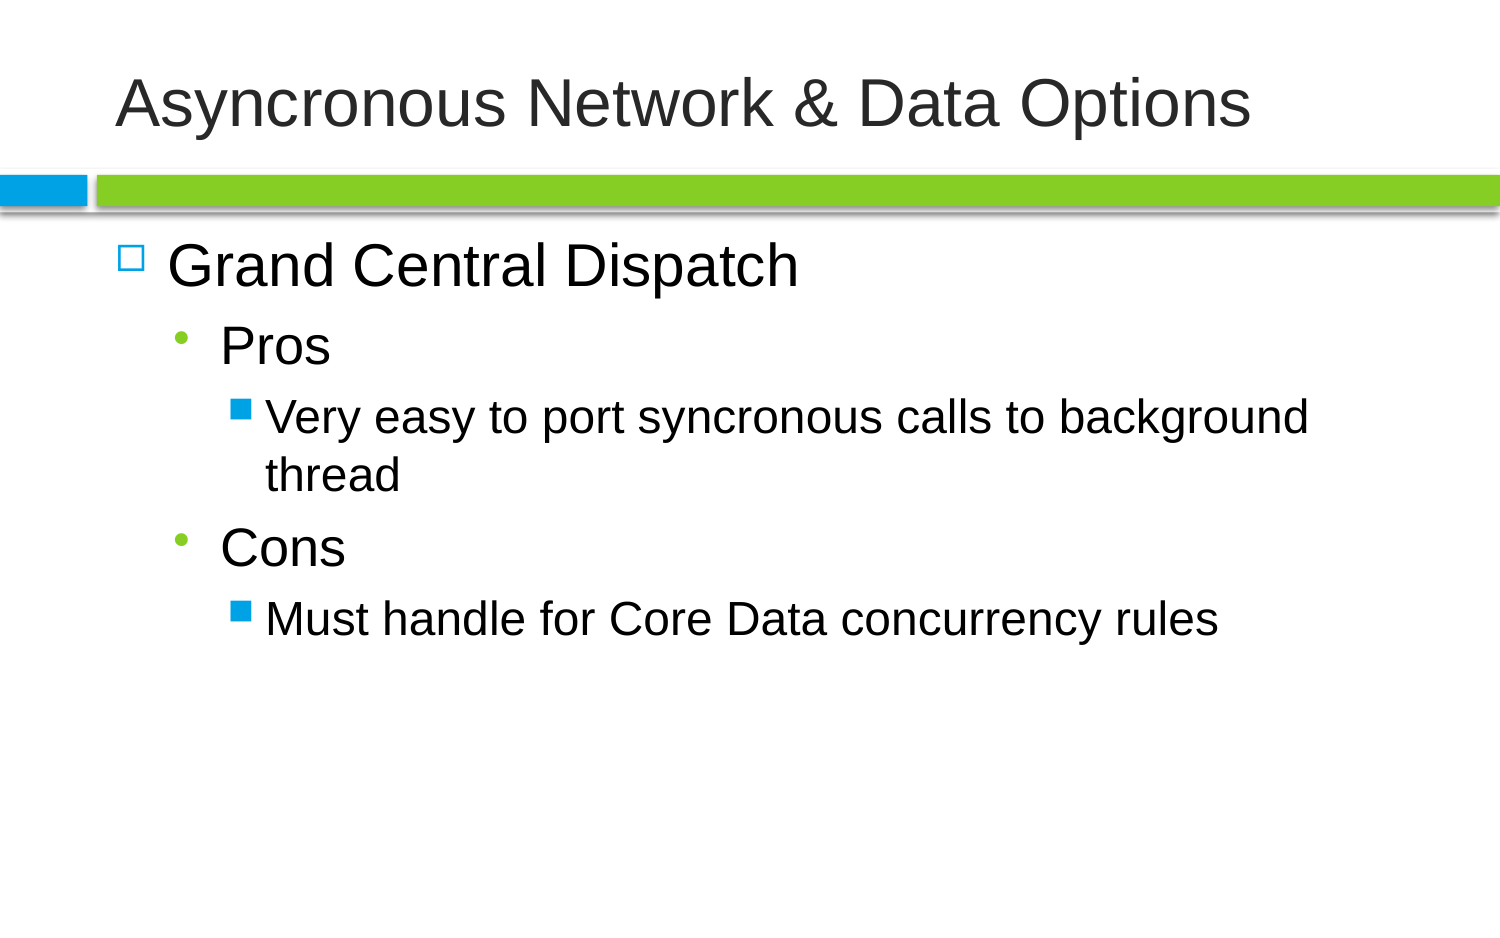

# Asyncronous Network & Data Options
Grand Central Dispatch
Pros
Very easy to port syncronous calls to background thread
Cons
Must handle for Core Data concurrency rules